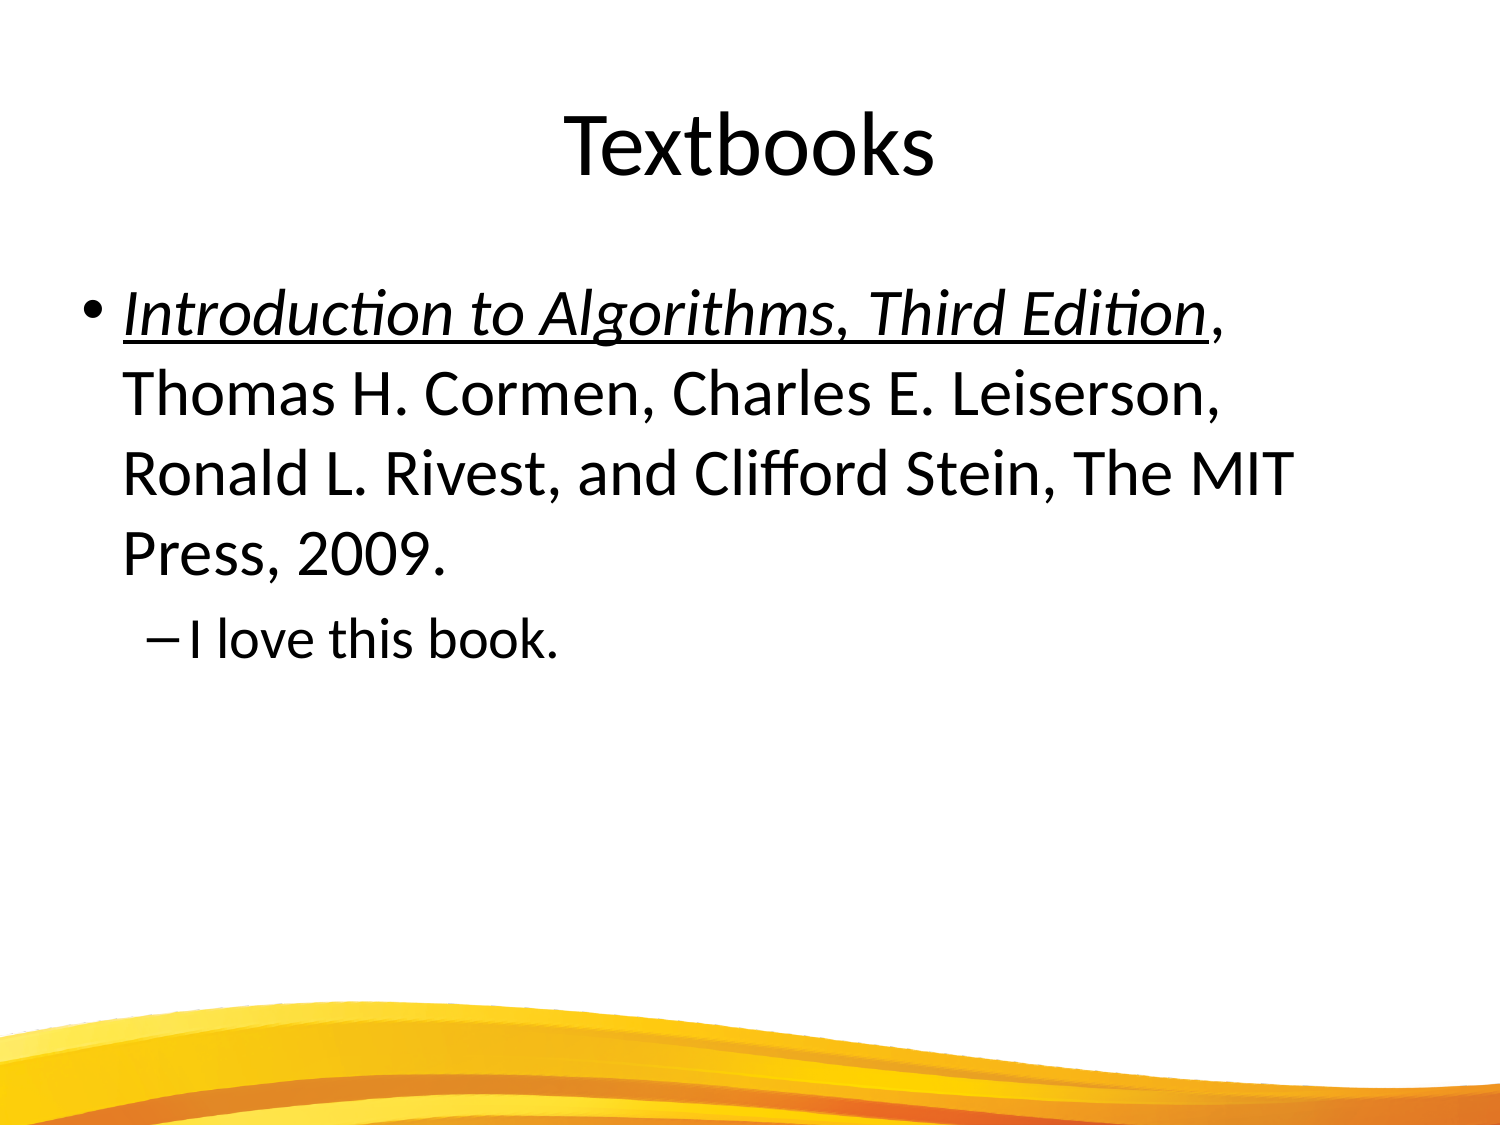

Textbooks
Introduction to Algorithms, Third Edition, Thomas H. Cormen, Charles E. Leiserson, Ronald L. Rivest, and Clifford Stein, The MIT Press, 2009.
I love this book.